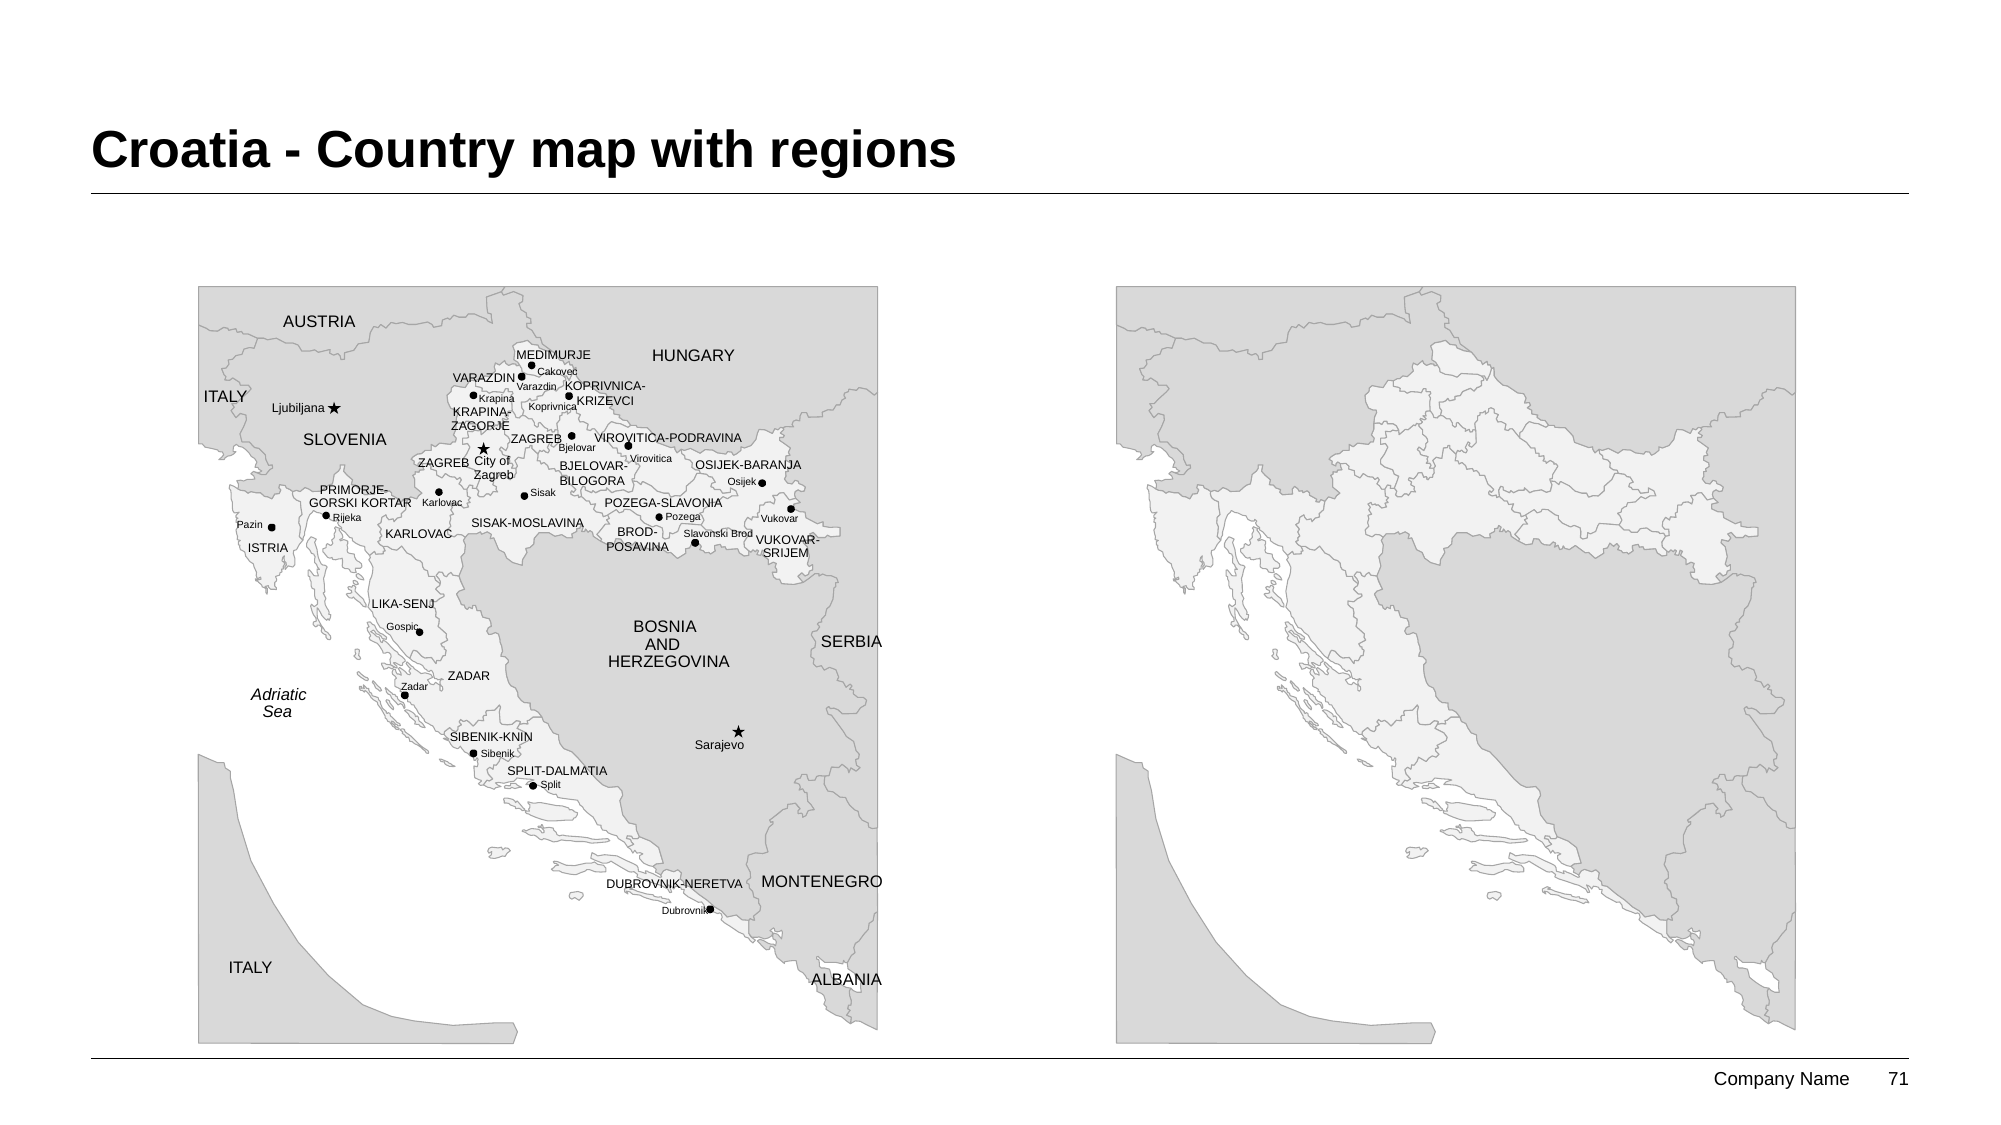

# Croatia - Country map with regions

AUSTRIA
HUNGARY
MEDIMURJE

Cakovec
VARAZDIN

KOPRIVNICA-
KRIZEVCI
Varazdin
ITALY

Krapina

Ljubiljana
Koprivnica

KRAPINA-
ZAGORJE
SLOVENIA
VIROVITICA-PODRAVINA
ZAGREB

Bjelovar

Virovitica
City of
ZAGREB
OSIJEK-BARANJA
BJELOVAR-
BILOGORA
Zagreb
Osijek

PRIMORJE-
Sisak

POZEGA-SLAVONIA
GORSKI KORTAR
Karlovac

Pozega
Rijeka

Vukovar

SISAK-MOSLAVINA
Pazin

BROD-
POSAVINA
KARLOVAC
Slavonski Brod
VUKOVAR-

ISTRIA
SRIJEM
LIKA-SENJ
BOSNIA
Gospic

SERBIA
AND
HERZEGOVINA
ZADAR
Zadar
Adriatic

Sea

SIBENIK-KNIN
Sarajevo
Sibenik

SPLIT-DALMATIA
Split

MONTENEGRO
DUBROVNIK-NERETVA
Dubrovnik

ITALY
ALBANIA